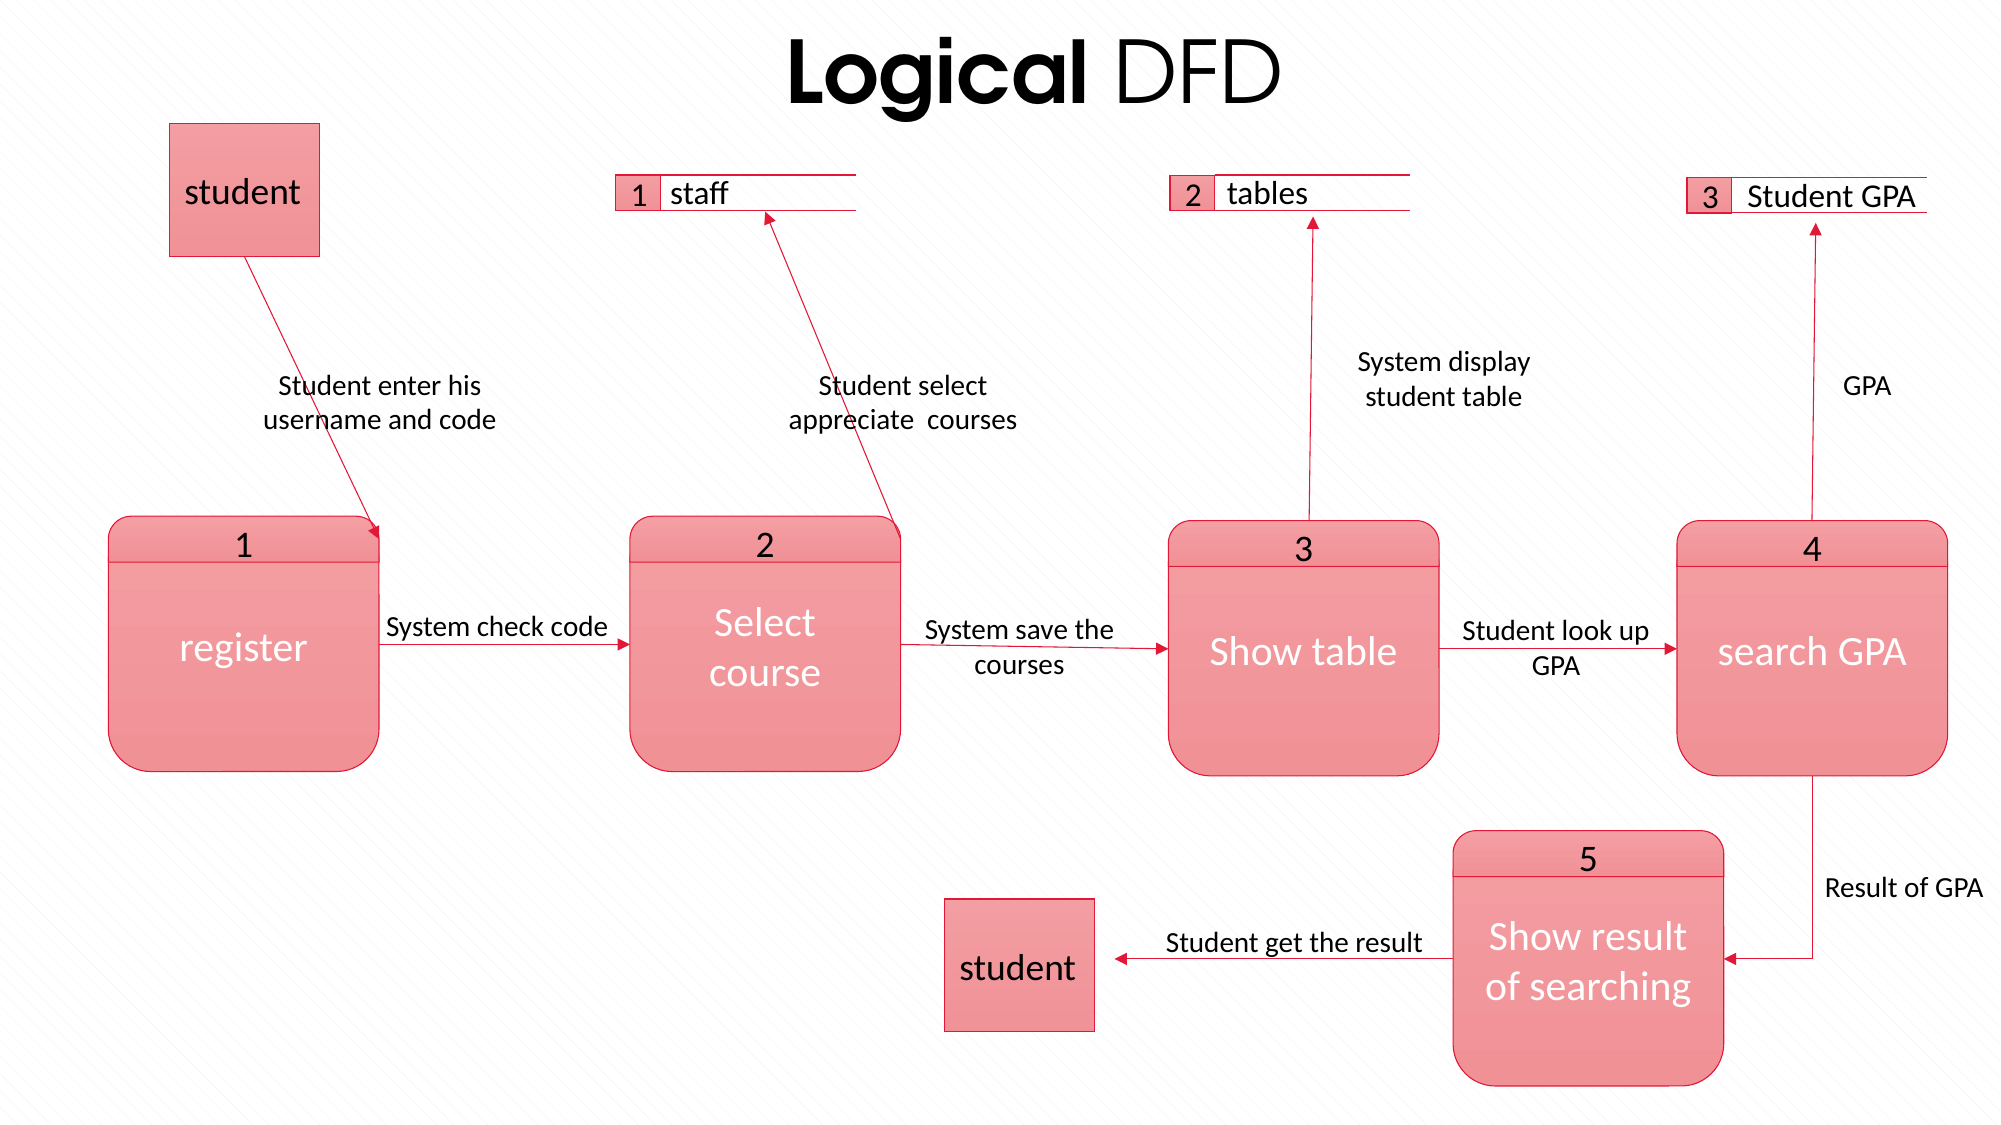

Logical DFD
student
staff
tables
Student GPA
1
2
3
System display student table
Student enter his username and code
Student select appreciate  courses
GPA
1
2
register
Select course
4
3
Show table
search GPA
System check code
System save the courses
Student look up GPA
5
Show result of searching
Result of GPA
student
Student get the result